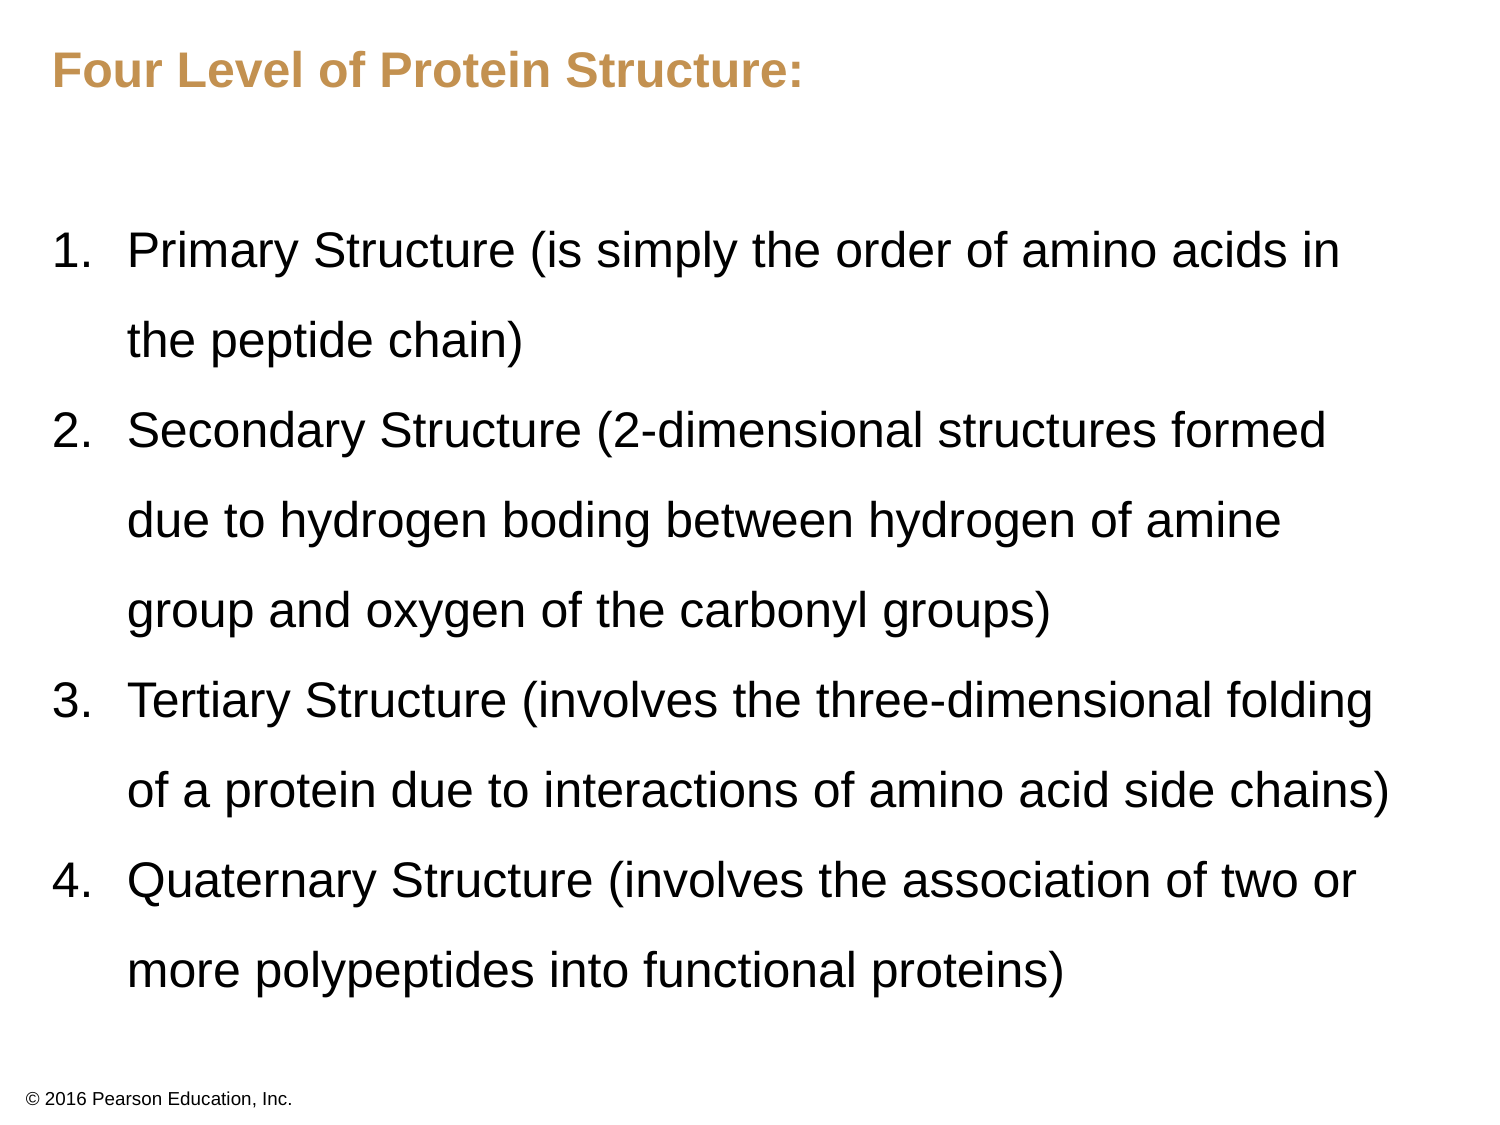

Four Level of Protein Structure:

Primary Structure (is simply the order of amino acids in the peptide chain)
Secondary Structure (2-dimensional structures formed due to hydrogen boding between hydrogen of amine group and oxygen of the carbonyl groups)
Tertiary Structure (involves the three-dimensional folding of a protein due to interactions of amino acid side chains)
Quaternary Structure (involves the association of two or more polypeptides into functional proteins)